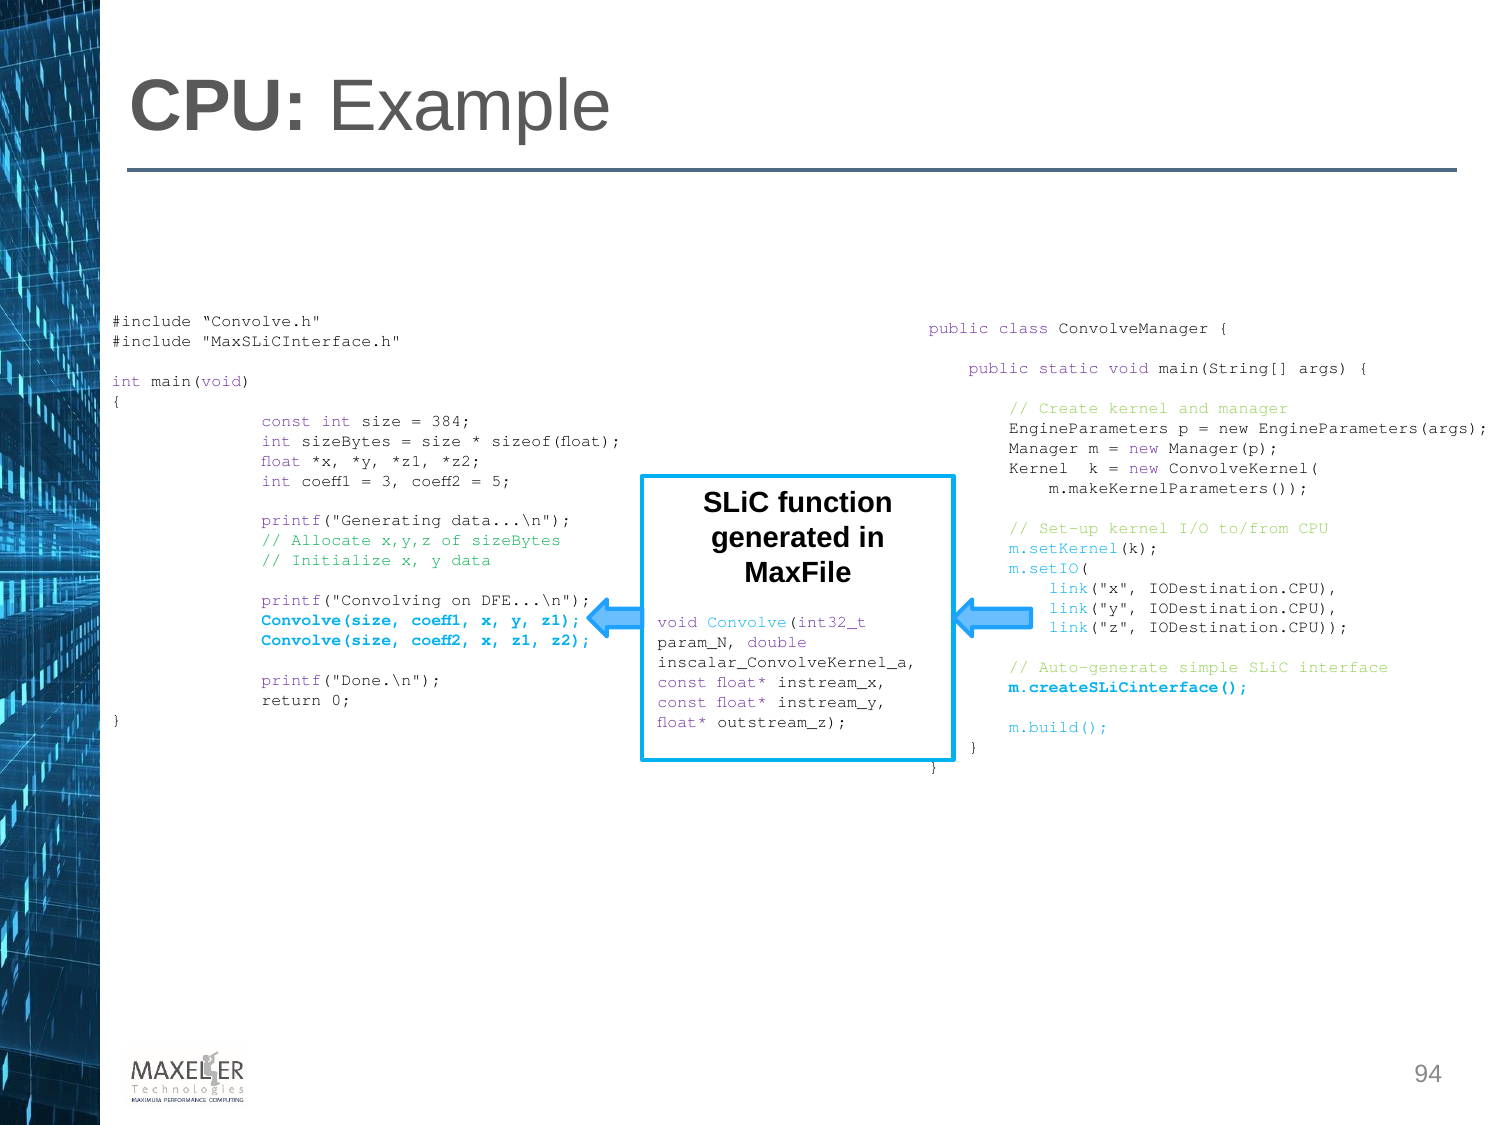

CPU: Example

#include “Convolve.h"
#include "MaxSLiCInterface.h"

int main(void)
{
	const int size = 384;
	int sizeBytes = size * sizeof(float);
	float *x, *y, *z1, *z2;
	int coeff1 = 3, coeff2 = 5;

	printf("Generating data...\n");
	// Allocate x,y,z of sizeBytes
	// Initialize x, y data

	printf("Convolving on DFE...\n");
	Convolve(size, coeff1, x, y, z1);
	Convolve(size, coeff2, x, z1, z2);

	printf("Done.\n");
	return 0;
}

public class ConvolveManager {

    public static void main(String[] args) {

        // Create kernel and manager
        EngineParameters p = new EngineParameters(args);
        Manager m = new Manager(p);
        Kernel  k = new ConvolveKernel(
            m.makeKernelParameters());
        // Set-up kernel I/O to/from CPU
        m.setKernel(k);
        m.setIO(
            link("x", IODestination.CPU),
            link("y", IODestination.CPU),
            link("z", IODestination.CPU));

        // Auto-generate simple SLiC interface
        m.createSLiCinterface();

        m.build();
    }
}

SLiC function generated in MaxFile

void Convolve(int32_t param_N, double inscalar_ConvolveKernel_a,
const float* instream_x, const float* instream_y,
float* outstream_z);

94